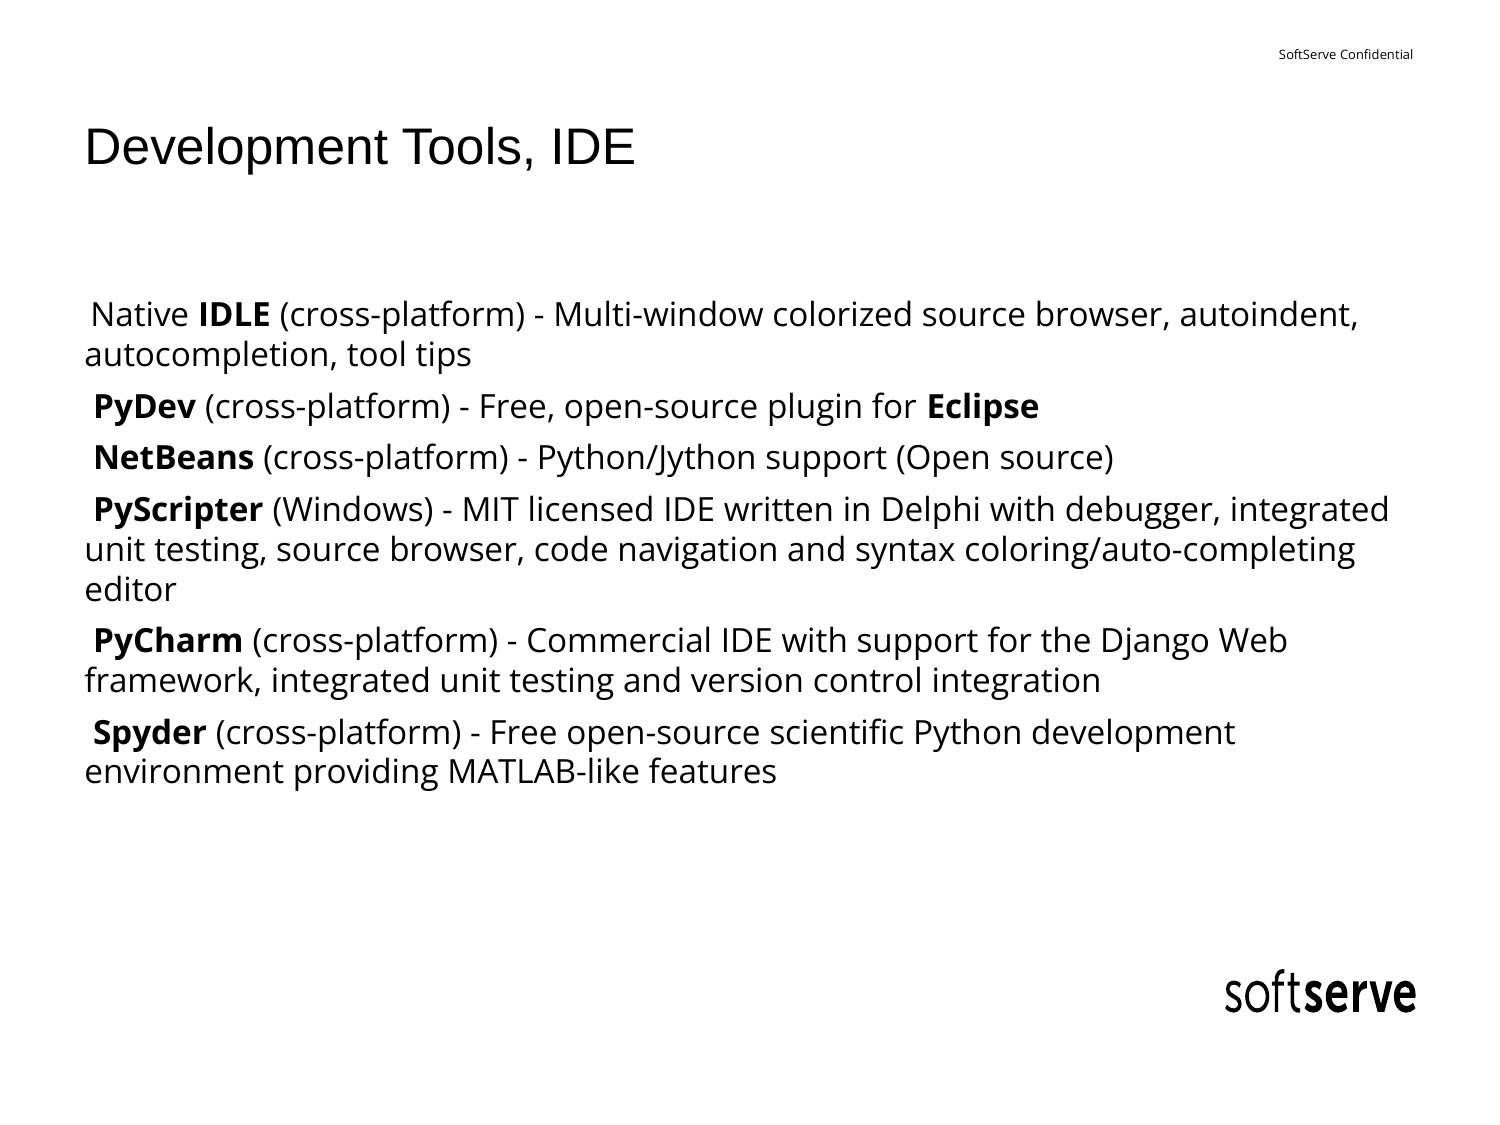

# Development Tools, IDE
 Native IDLE (cross-platform) - Multi-window colorized source browser, autoindent, autocompletion, tool tips
 PyDev (cross-platform) - Free, open-source plugin for Eclipse
 NetBeans (cross-platform) - Python/Jython support (Open source)
 PyScripter (Windows) - MIT licensed IDE written in Delphi with debugger, integrated unit testing, source browser, code navigation and syntax coloring/auto-completing editor
 PyCharm (cross-platform) - Commercial IDE with support for the Django Web framework, integrated unit testing and version control integration
 Spyder (cross-platform) - Free open-source scientific Python development environment providing MATLAB-like features